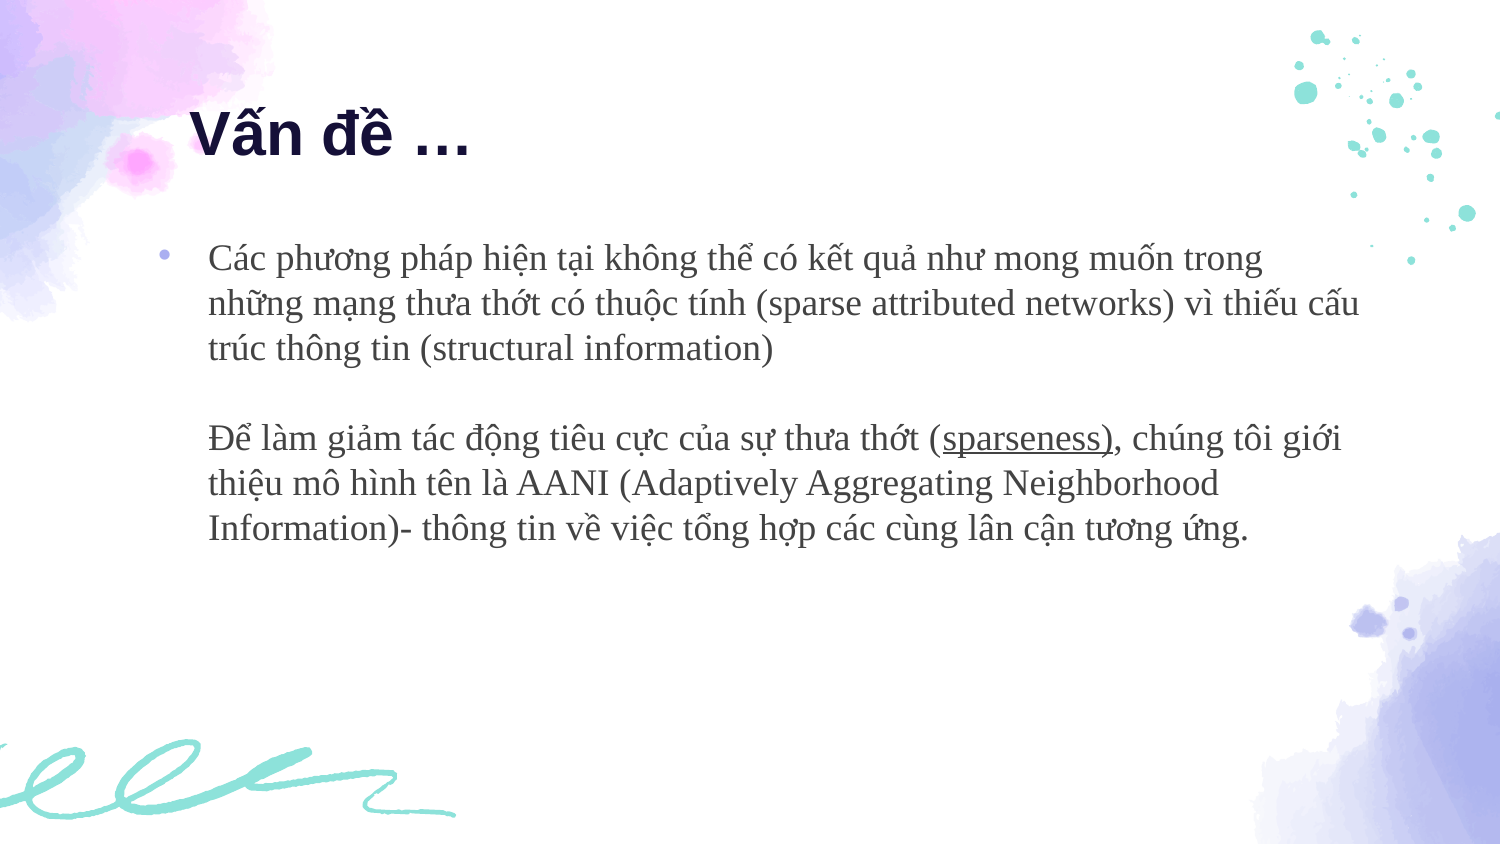

# Vấn đề …
Các phương pháp hiện tại không thể có kết quả như mong muốn trong những mạng thưa thớt có thuộc tính (sparse attributed networks) vì thiếu cấu trúc thông tin (structural information)

Để làm giảm tác động tiêu cực của sự thưa thớt (sparseness), chúng tôi giới thiệu mô hình tên là AANI (Adaptively Aggregating Neighborhood Information)- thông tin về việc tổng hợp các cùng lân cận tương ứng.